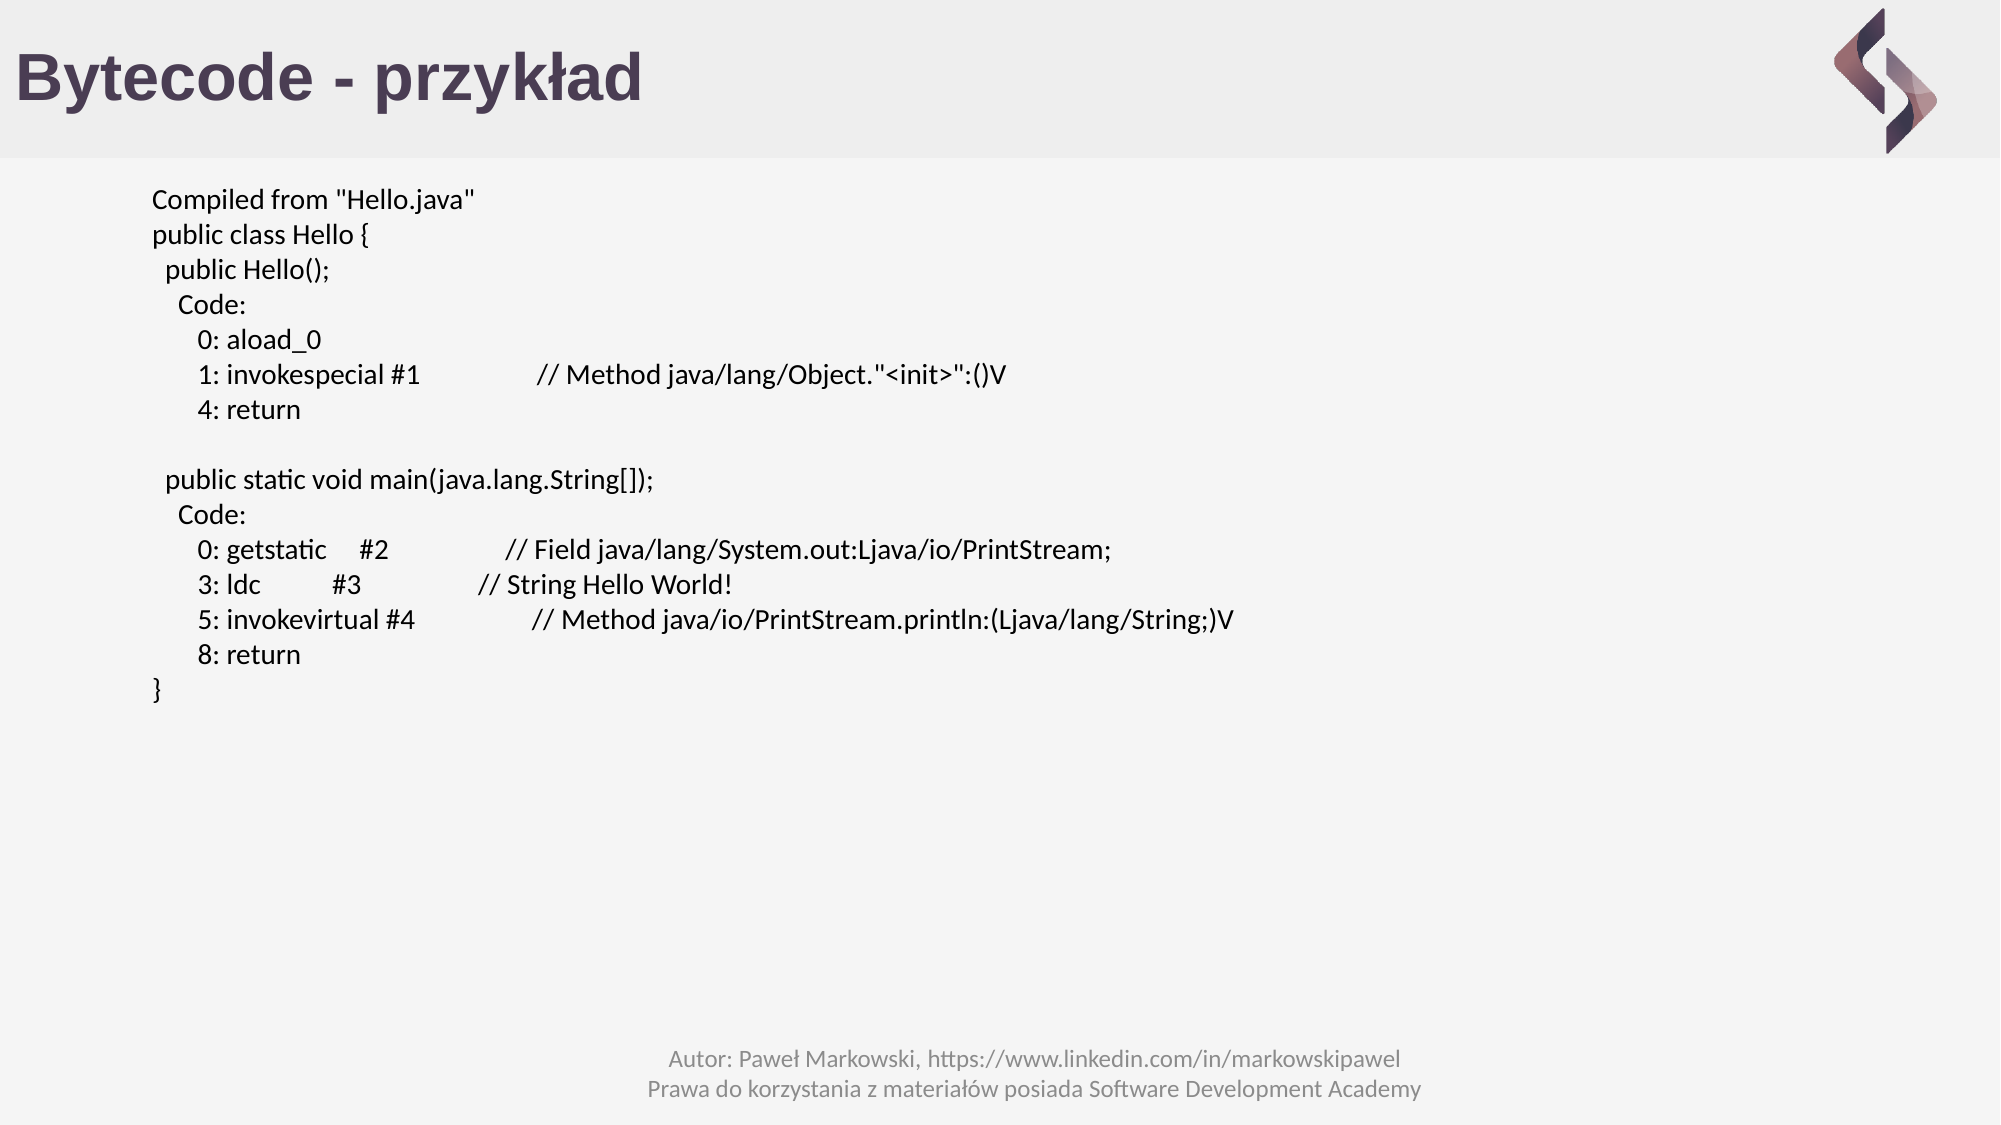

# Bytecode - przykład
Compiled from "Hello.java"
public class Hello {
  public Hello();
    Code:
       0: aload_0
       1: invokespecial #1                  // Method java/lang/Object."<init>":()V
       4: return

  public static void main(java.lang.String[]);
    Code:
       0: getstatic     #2                  // Field java/lang/System.out:Ljava/io/PrintStream;
       3: ldc           #3                  // String Hello World!
       5: invokevirtual #4                  // Method java/io/PrintStream.println:(Ljava/lang/String;)V
       8: return
}
Autor: Paweł Markowski, https://www.linkedin.com/in/markowskipawel
Prawa do korzystania z materiałów posiada Software Development Academy